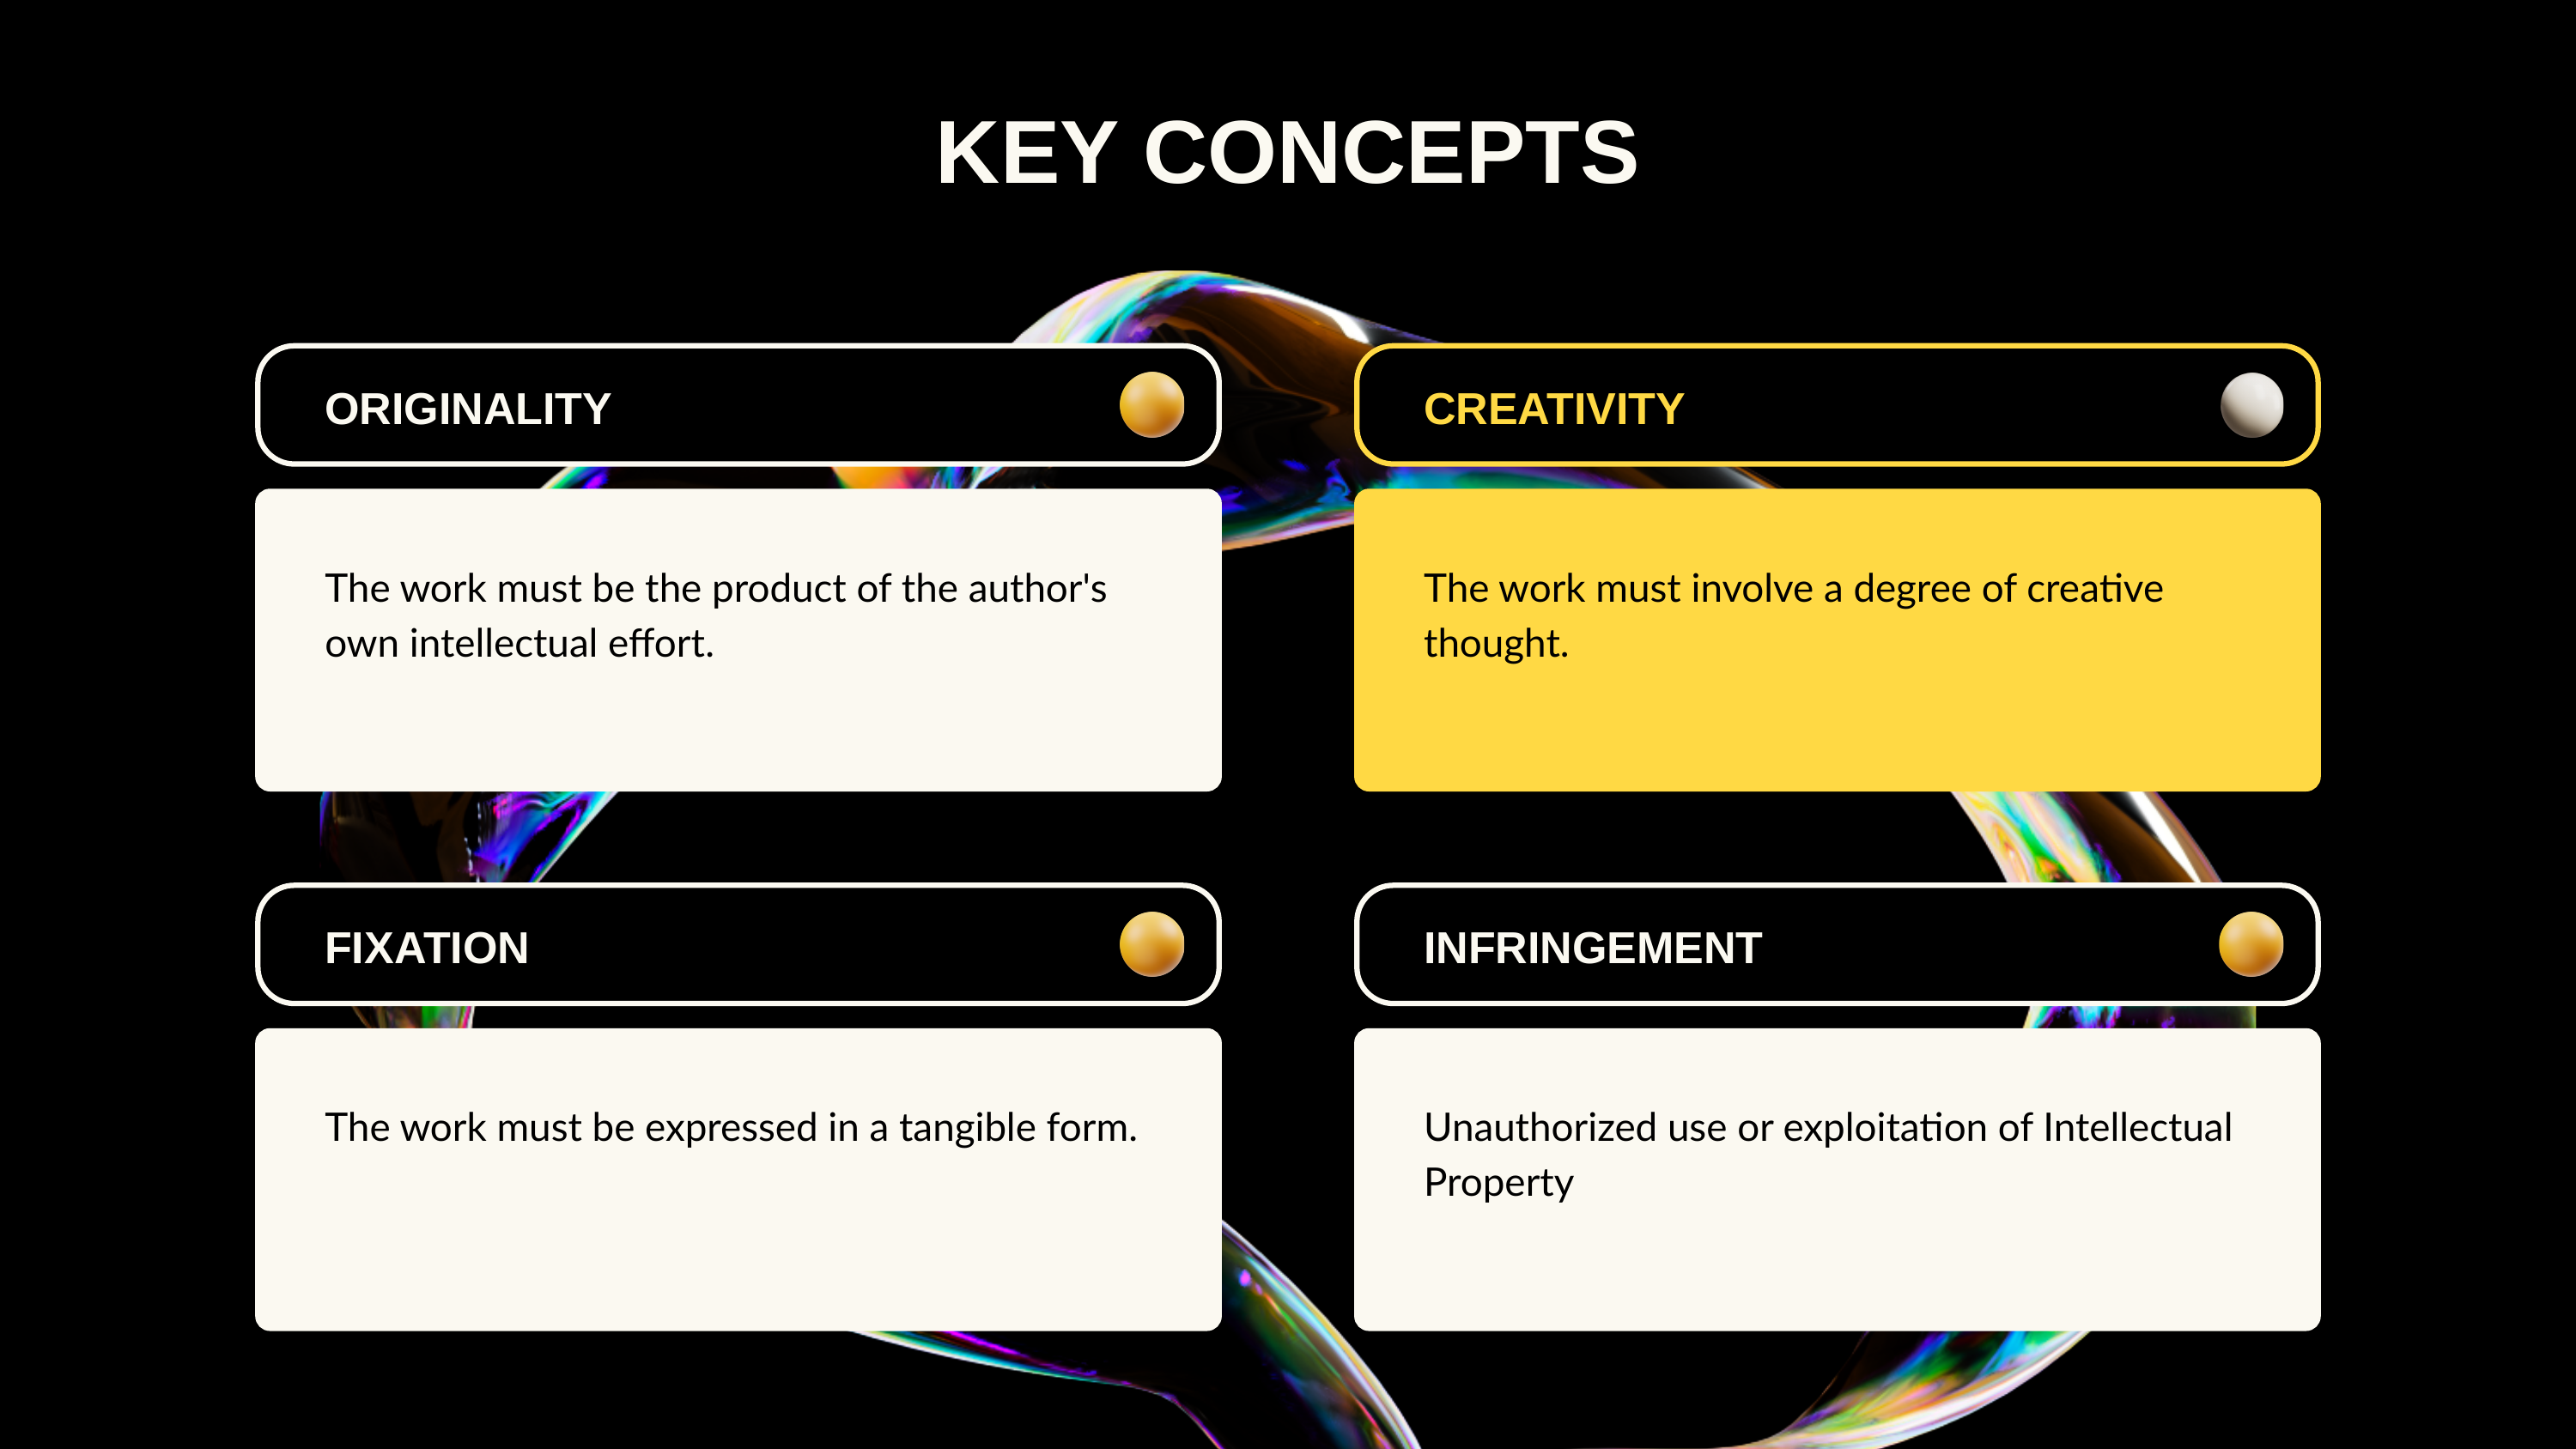

KEY CONCEPTS

ORIGINALITY
CREATIVITY

The work must be the product of the author's own intellectual effort.
The work must involve a degree of creative thought.

FIXATION
INFRINGEMENT

The work must be expressed in a tangible form.
Unauthorized use or exploitation of Intellectual Property